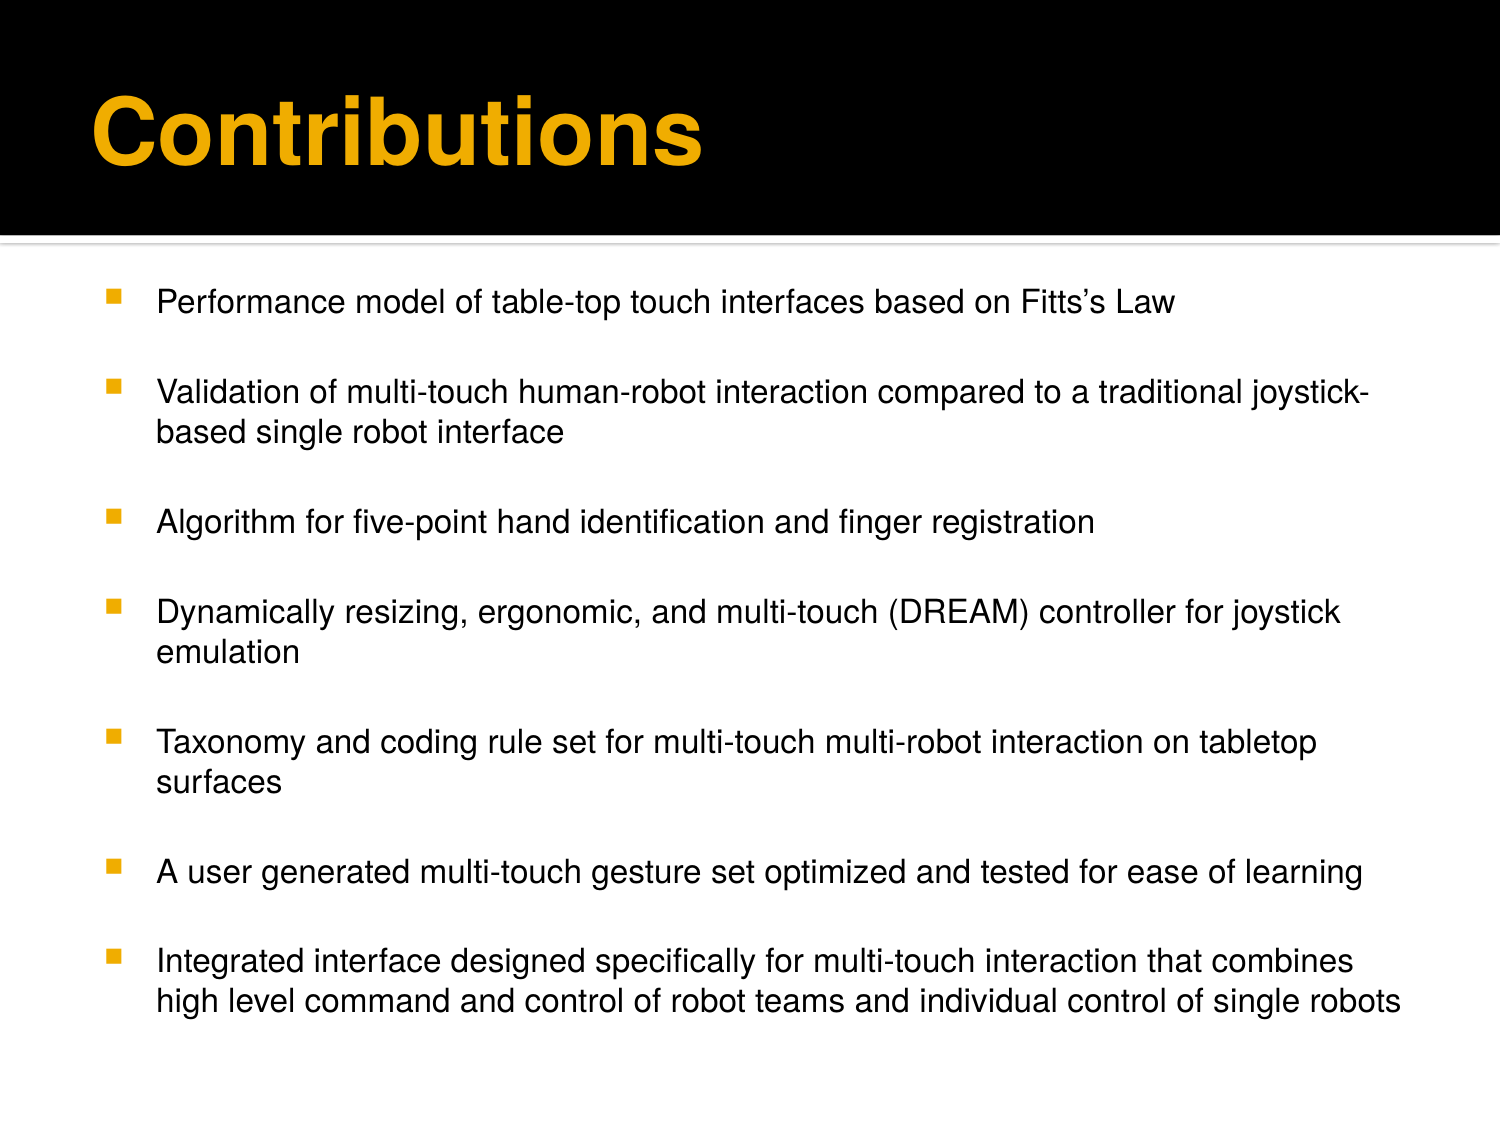

# Contributions
Performance model of table-top touch interfaces based on Fitts’s Law
Validation of multi-touch human-robot interaction compared to a traditional joystick-based single robot interface
Algorithm for five-point hand identification and finger registration
Dynamically resizing, ergonomic, and multi-touch (DREAM) controller for joystick emulation
Taxonomy and coding rule set for multi-touch multi-robot interaction on tabletop surfaces
A user generated multi-touch gesture set optimized and tested for ease of learning
Integrated interface designed specifically for multi-touch interaction that combines high level command and control of robot teams and individual control of single robots